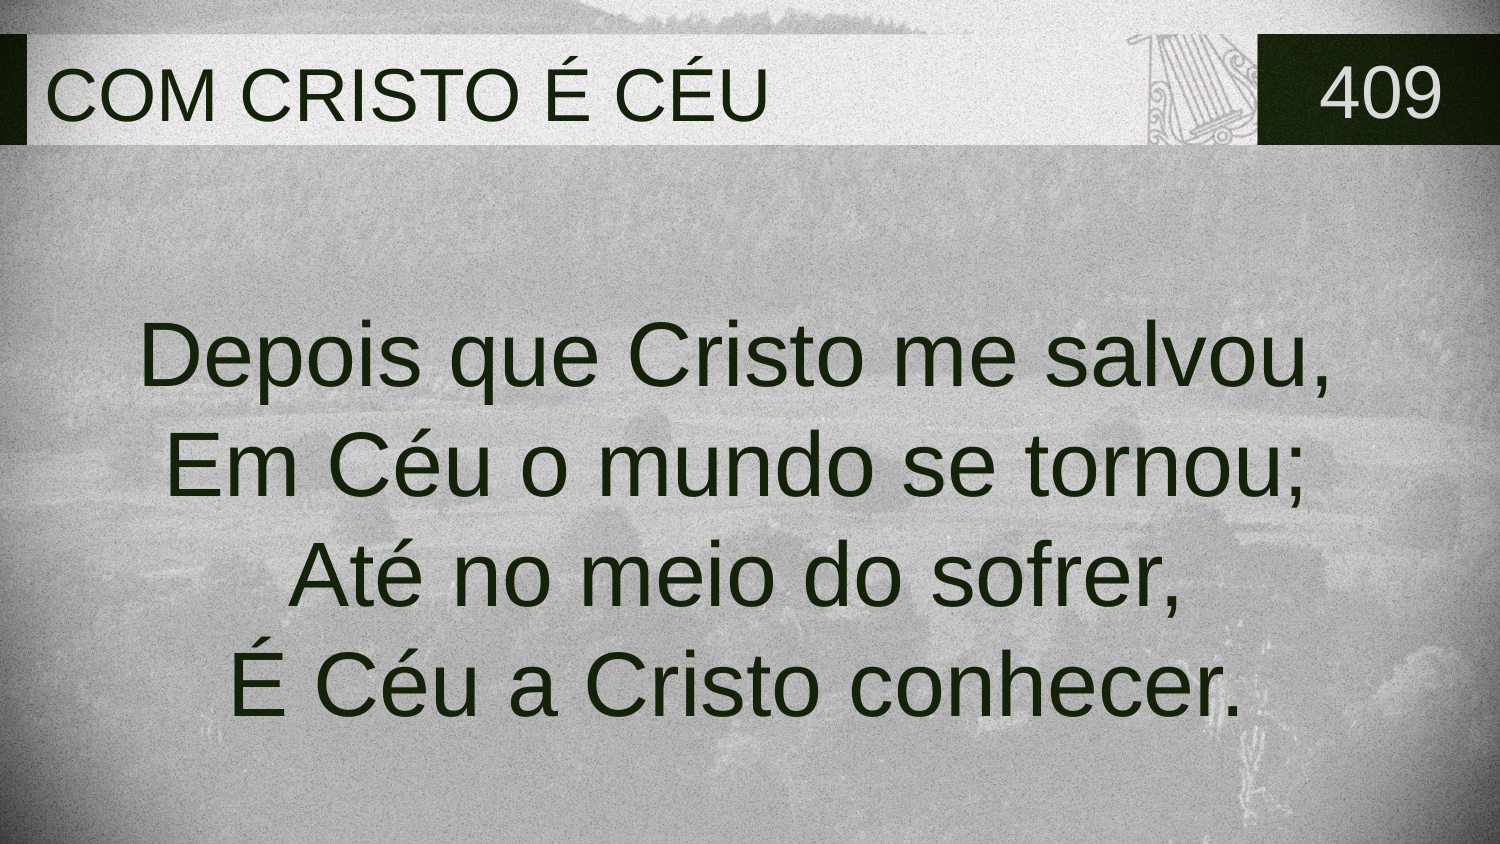

# COM CRISTO É CÉU
409
Depois que Cristo me salvou,
Em Céu o mundo se tornou;
Até no meio do sofrer,
É Céu a Cristo conhecer.